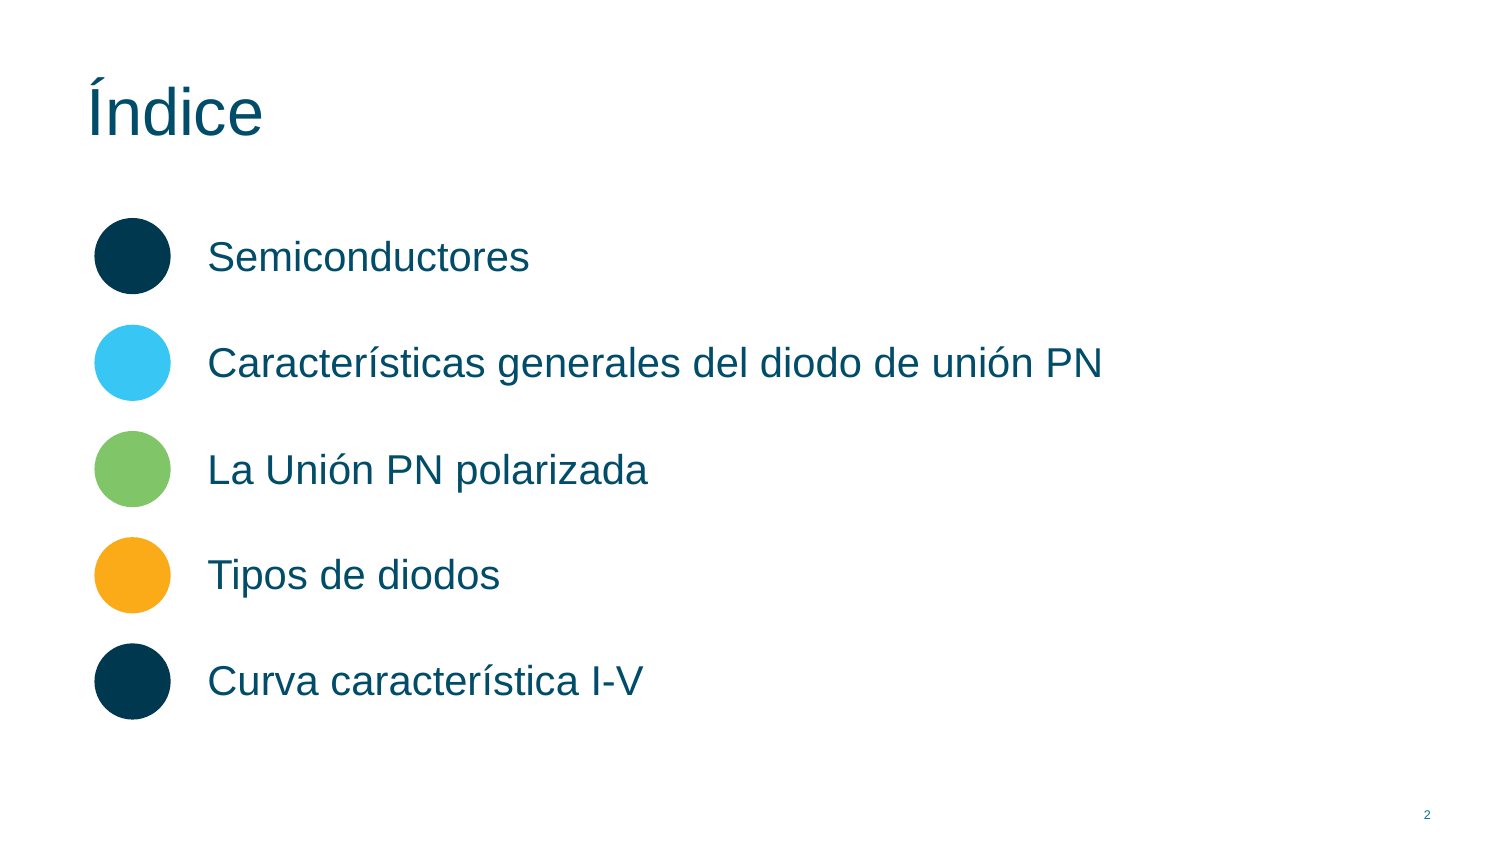

# Índice

Semiconductores

Características generales del diodo de unión PN

La Unión PN polarizada

Tipos de diodos

Curva característica I-V